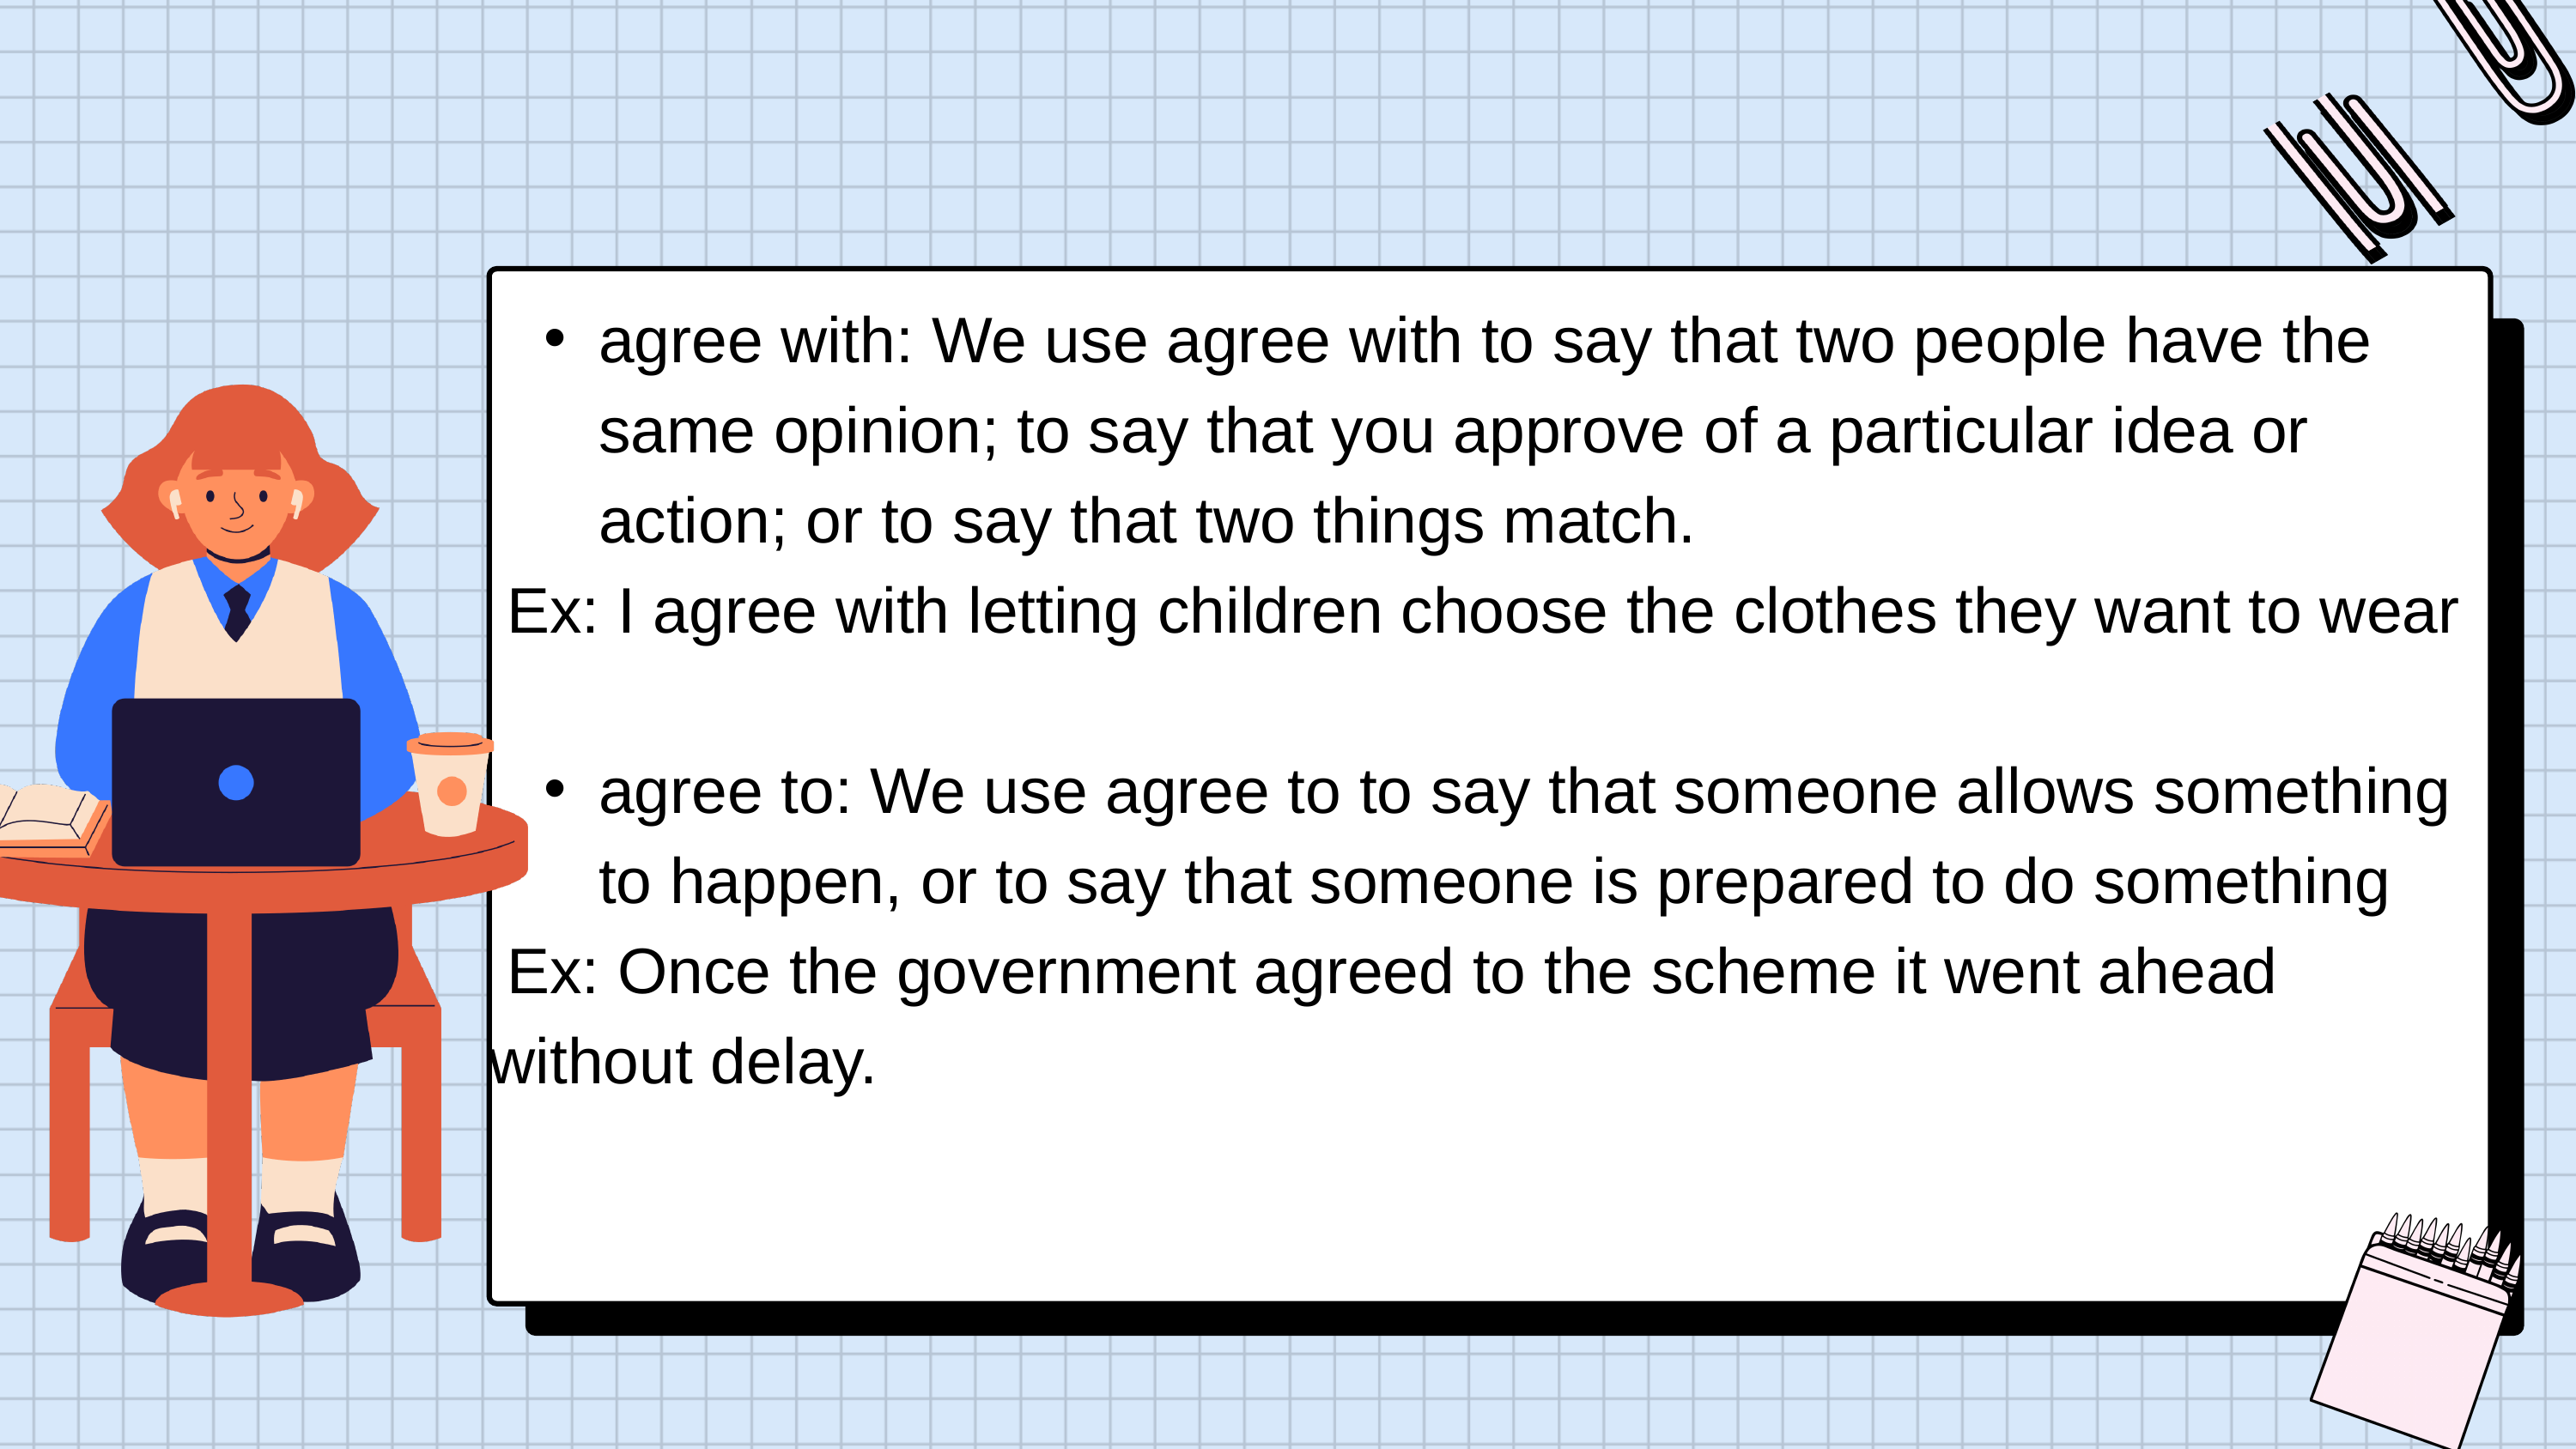

agree with: We use agree with to say that two people have the same opinion; to say that you approve of a particular idea or action; or to say that two things match.
 Ex: I agree with letting children choose the clothes they want to wear

agree to: We use agree to to say that someone allows something to happen, or to say that someone is prepared to do something
 Ex: Once the government agreed to the scheme it went ahead without delay.